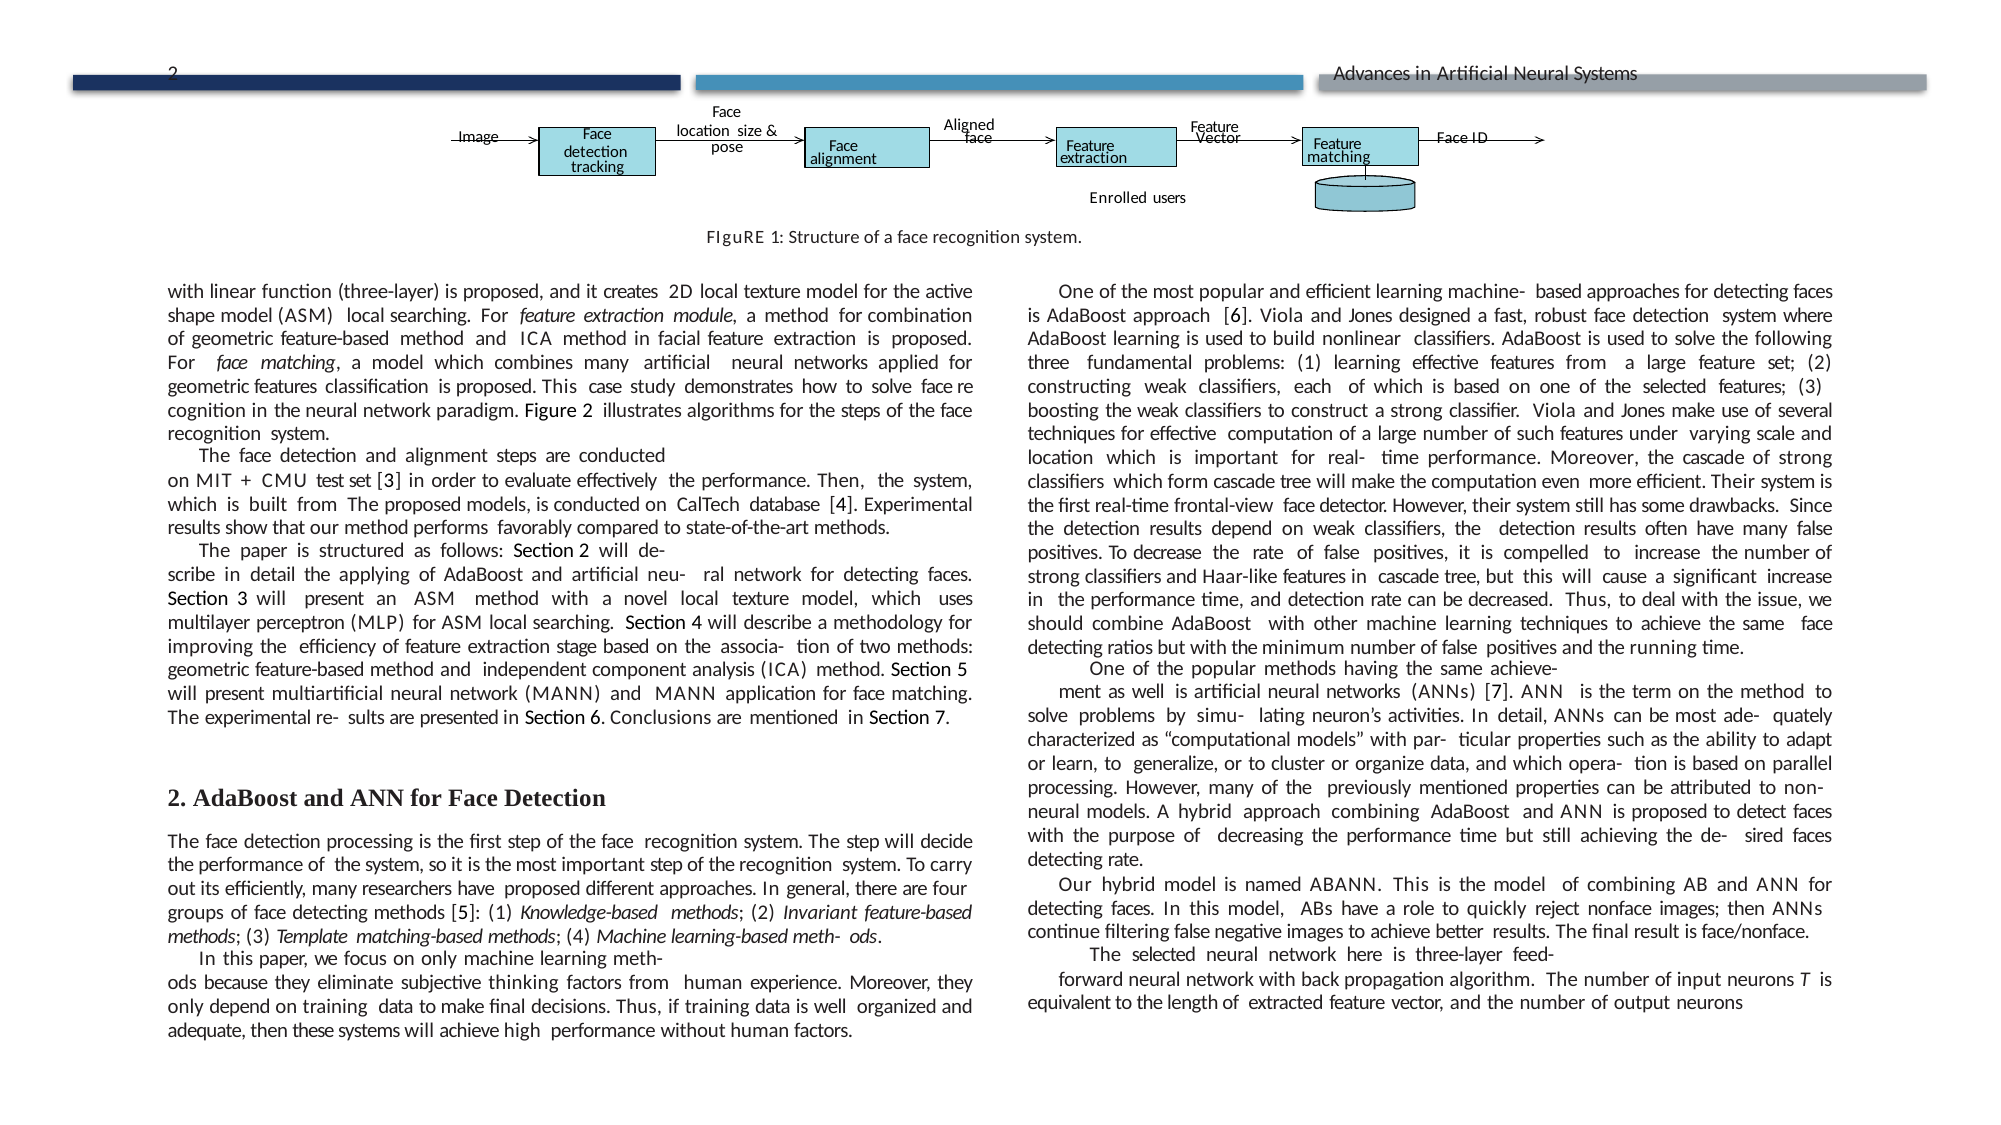

2
Advances in Artificial Neural Systems
Face
location  size & pose
Aligned
Feature
Image
Face ID
Vector
face
Face
detection  tracking
Face  alignment
Feature  extraction
Feature  matching

Enrolled  users

Figure 1: Structure of a face recognition system.
with linear function (three-layer) is proposed, and it creates  2D local texture model for the active shape model (ASM)  local searching. For  feature extraction module, a method  for combination of geometric feature-based method and  ICA method in facial feature extraction is proposed. For  face matching, a model which combines many artificial  neural networks applied for geometric features classification  is proposed. This  case study demonstrates how to solve  face re cognition in the neural network paradigm. Figure 2  illustrates algorithms for the steps of the face recognition  system.
The face detection  and alignment steps are conducted
on MIT + CMU test set [3] in order to evaluate eﬀectively  the performance. Then,  the system, which is built from  The proposed models, is conducted on CalTech database  [4]. Experimental results show that our method performs  favorably compared to state-of-the-art methods.
The paper is structured as follows: Section 2 will de-
scribe in detail the applying of AdaBoost and artificial neu-  ral network for detecting faces. Section 3 will  present an  ASM  method with a novel local texture model, which  uses multilayer perceptron (MLP) for ASM local searching.  Section 4 will describe a methodology for improving the  eﬃciency of feature extraction stage based on the associa-  tion of two methods: geometric feature-based method and  independent component analysis (ICA) method. Section 5  will present multiartificial neural network (MANN) and  MANN application for face matching. The experimental re-  sults are presented in Section 6. Conclusions are mentioned  in Section 7.
One of the most popular and eﬃcient learning machine-  based approaches for detecting faces is AdaBoost approach  [6]. Viola and Jones designed a fast, robust face detection  system where AdaBoost learning is used to build nonlinear  classifiers. AdaBoost is used to solve the following three  fundamental problems: (1) learning eﬀective features from  a large feature set; (2) constructing weak classifiers, each  of which is based on one of the selected features; (3)  boosting the weak classifiers to construct a strong classifier.  Viola and Jones make use of several techniques for eﬀective  computation of a large number of such features under  varying scale and location which is important for real-  time performance. Moreover, the cascade of strong classifiers  which form cascade tree will make the computation even  more eﬃcient. Their system is the first real-time frontal-view  face detector. However, their system still has some drawbacks.  Since the detection results depend on weak classifiers, the  detection results often have many false positives. To decrease  the rate of false positives, it is compelled to increase  the number of strong classifiers and Haar-like features in  cascade tree, but this will  cause a significant increase in  the performance time, and detection rate can be decreased.  Thus, to deal with the issue, we should combine AdaBoost  with other machine learning techniques to achieve the same  face detecting ratios but with the minimum number of false  positives and the running time.
One of the popular methods having the same achieve-
ment as well is artificial neural networks (ANNs) [7]. ANN  is the term on the method to solve problems by simu-  lating neuron’s activities. In detail, ANNs can be most ade-  quately characterized as “computational models” with par-  ticular properties such as the ability to adapt or learn, to  generalize, or to cluster or organize data, and which opera-  tion is based on parallel processing. However, many of the  previously mentioned properties can be attributed to non-  neural models. A hybrid approach combining AdaBoost  and ANN is proposed to detect faces with the purpose of  decreasing the performance time but still achieving the de-  sired faces detecting rate.
Our hybrid model is named ABANN. This is the model  of combining AB and ANN for detecting faces. In this model,  ABs have a role to quickly reject nonface images; then ANNs  continue filtering false negative images to achieve better  results. The final result is face/nonface.
The  selected neural network here is three-layer feed-
forward neural network with back propagation algorithm.  The number of input neurons T is equivalent to the length of  extracted feature vector, and the number of output neurons
2. AdaBoost and ANN for Face Detection
The face detection processing is the first step of the face  recognition system. The step will decide the performance of  the system, so it is the most important step of the recognition  system. To carry out its eﬃciently, many researchers have  proposed diﬀerent approaches. In general, there are four  groups of face detecting methods [5]: (1) Knowledge-based  methods; (2) Invariant feature-based methods; (3) Template  matching-based methods; (4) Machine learning-based meth-  ods.
In this paper, we focus on only machine learning meth-
ods because they eliminate subjective thinking factors from  human experience. Moreover, they only depend on training  data to make final decisions. Thus, if training data is well  organized and adequate, then these systems will achieve high  performance without human factors.